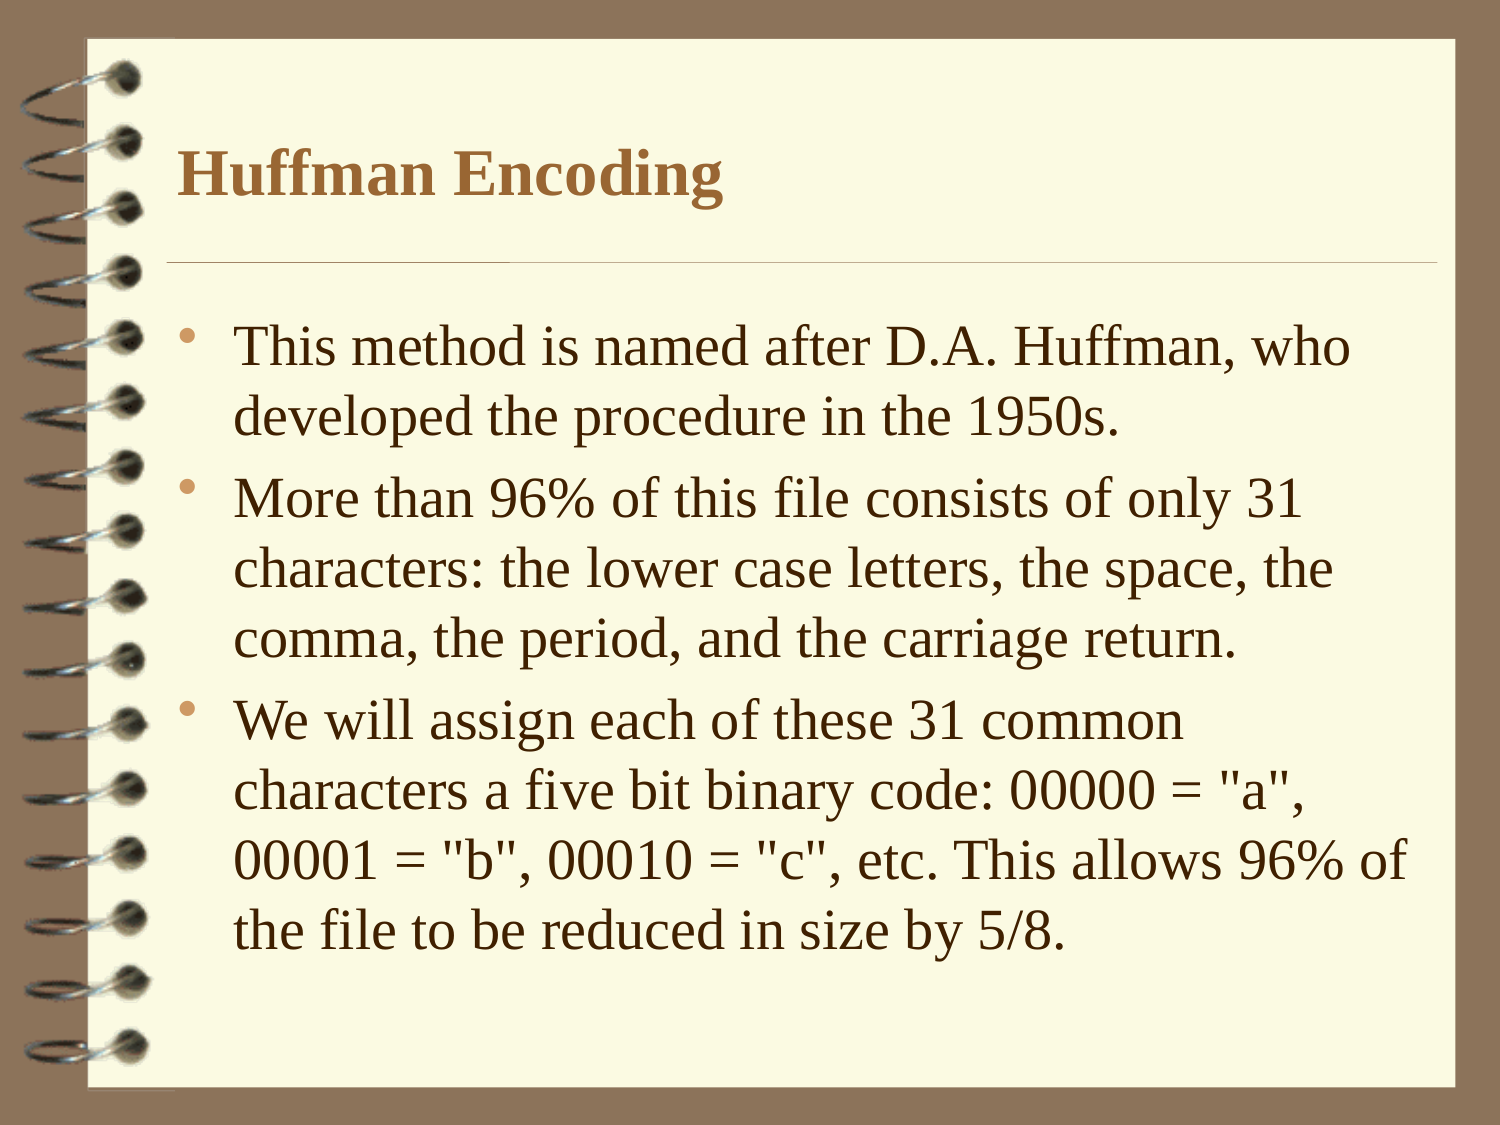

# Huffman Encoding
This method is named after D.A. Huffman, who developed the procedure in the 1950s.
More than 96% of this file consists of only 31 characters: the lower case letters, the space, the comma, the period, and the carriage return.
We will assign each of these 31 common characters a five bit binary code: 00000 = "a", 00001 = "b", 00010 = "c", etc. This allows 96% of the file to be reduced in size by 5/8.